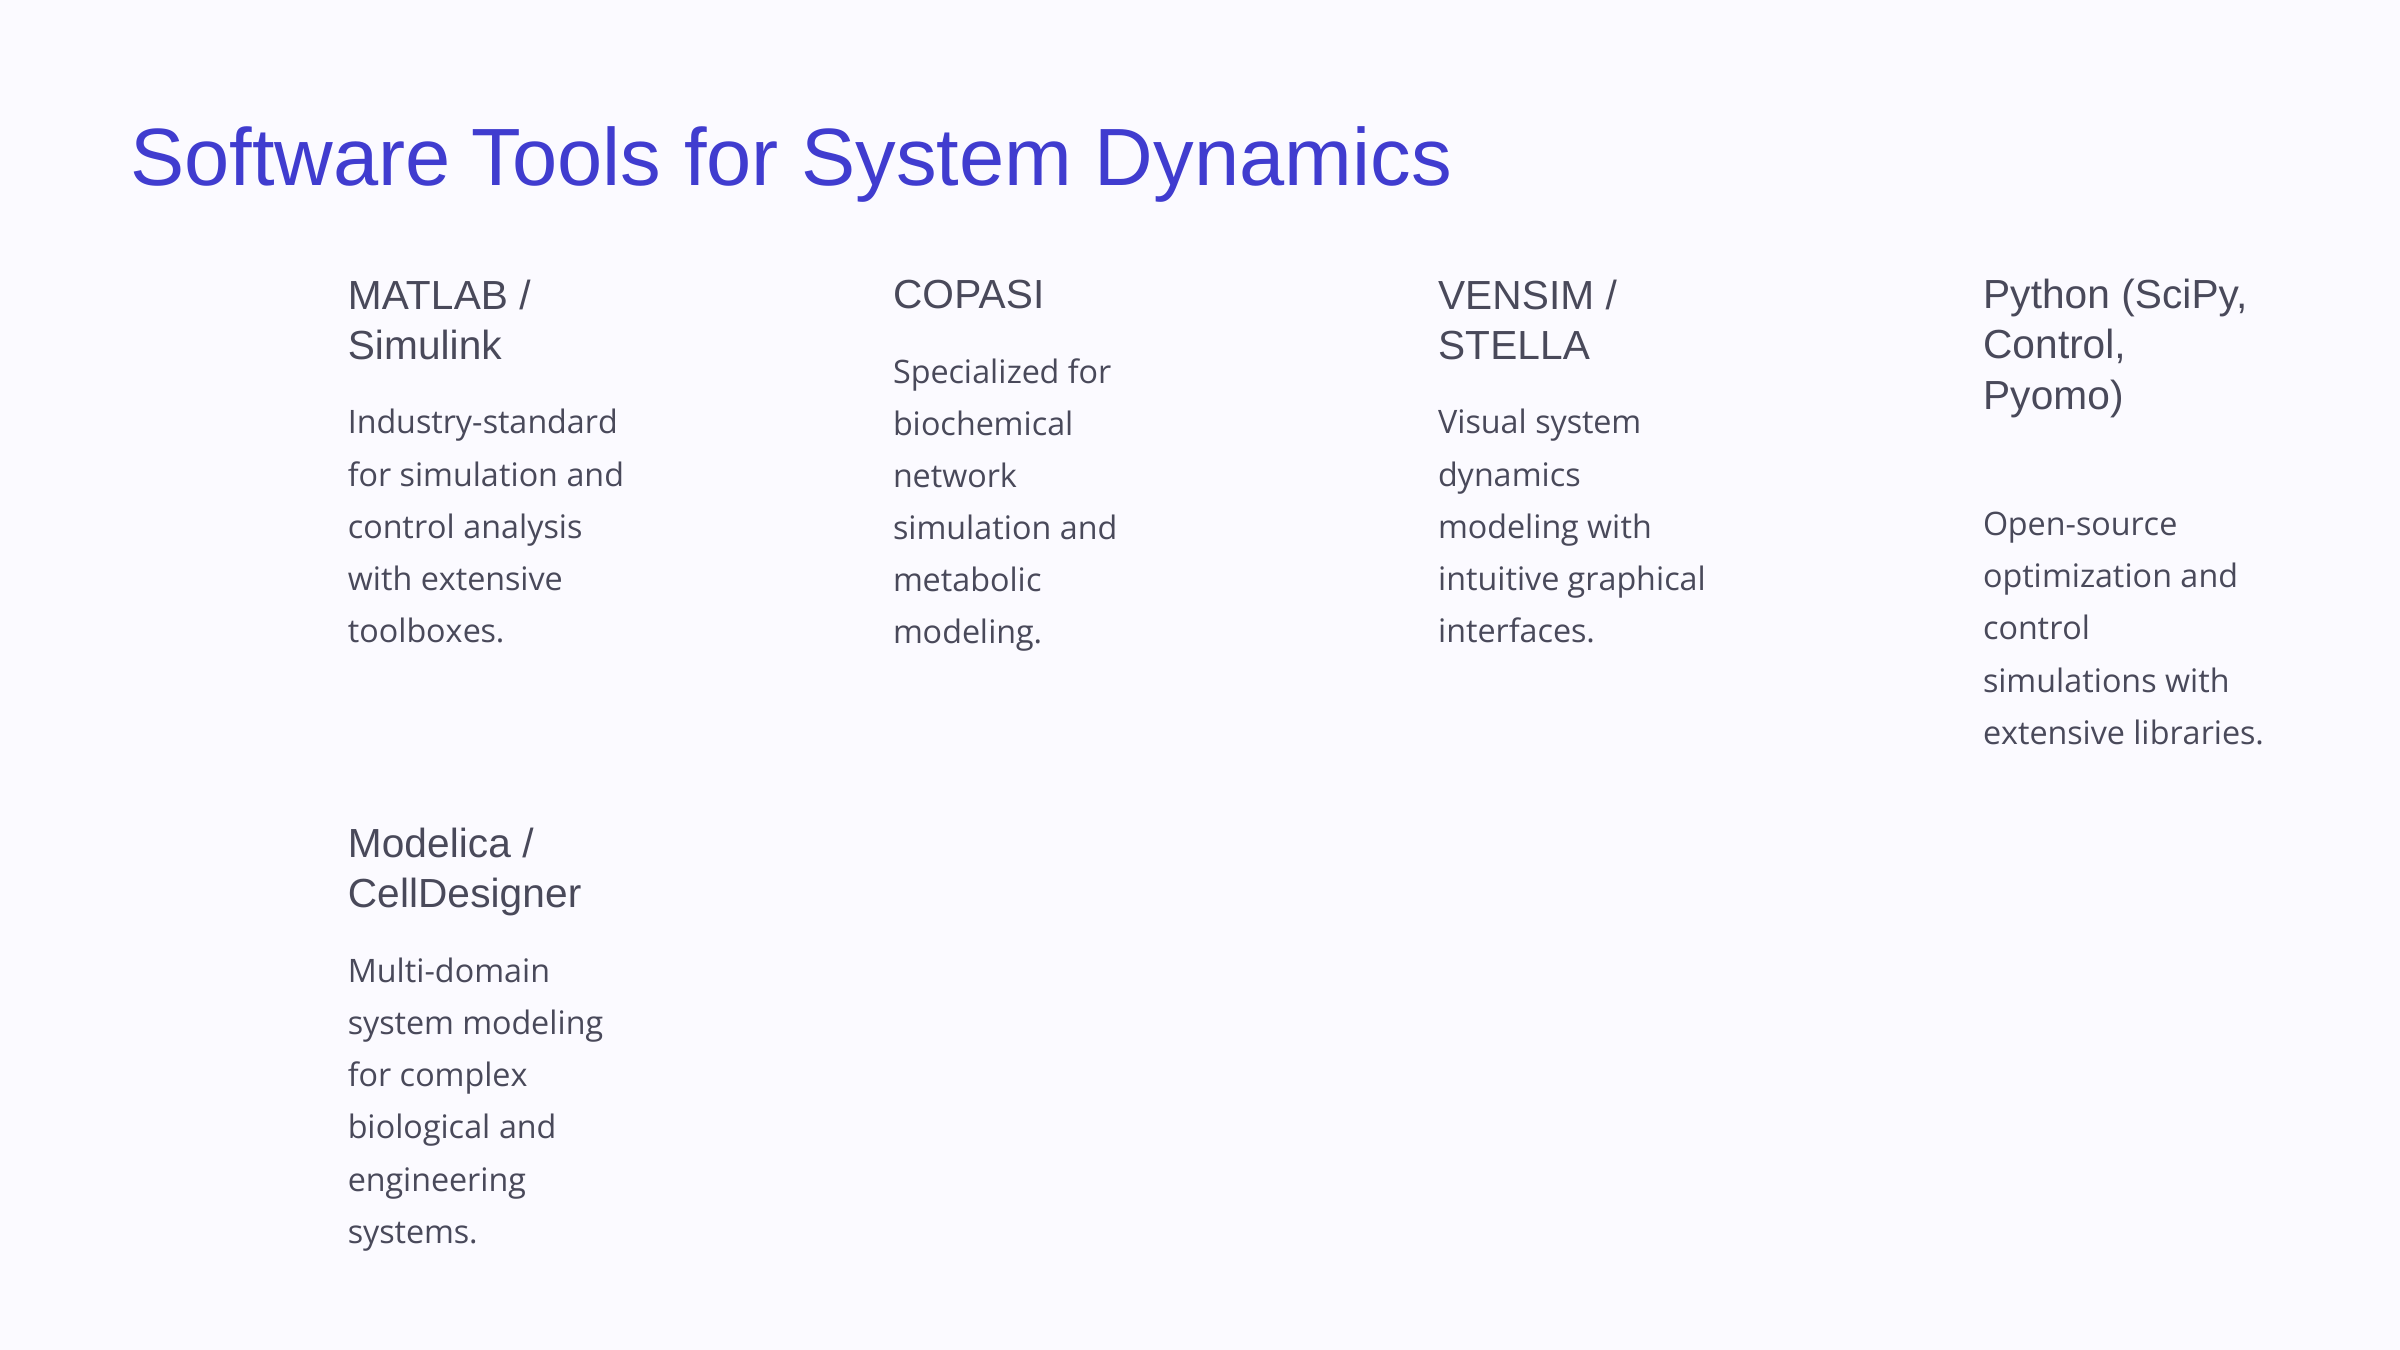

Software Tools for System Dynamics
MATLAB / Simulink
COPASI
VENSIM / STELLA
Python (SciPy, Control, Pyomo)
Specialized for biochemical network simulation and metabolic modeling.
Industry-standard for simulation and control analysis with extensive toolboxes.
Visual system dynamics modeling with intuitive graphical interfaces.
Open-source optimization and control simulations with extensive libraries.
Modelica / CellDesigner
Multi-domain system modeling for complex biological and engineering systems.